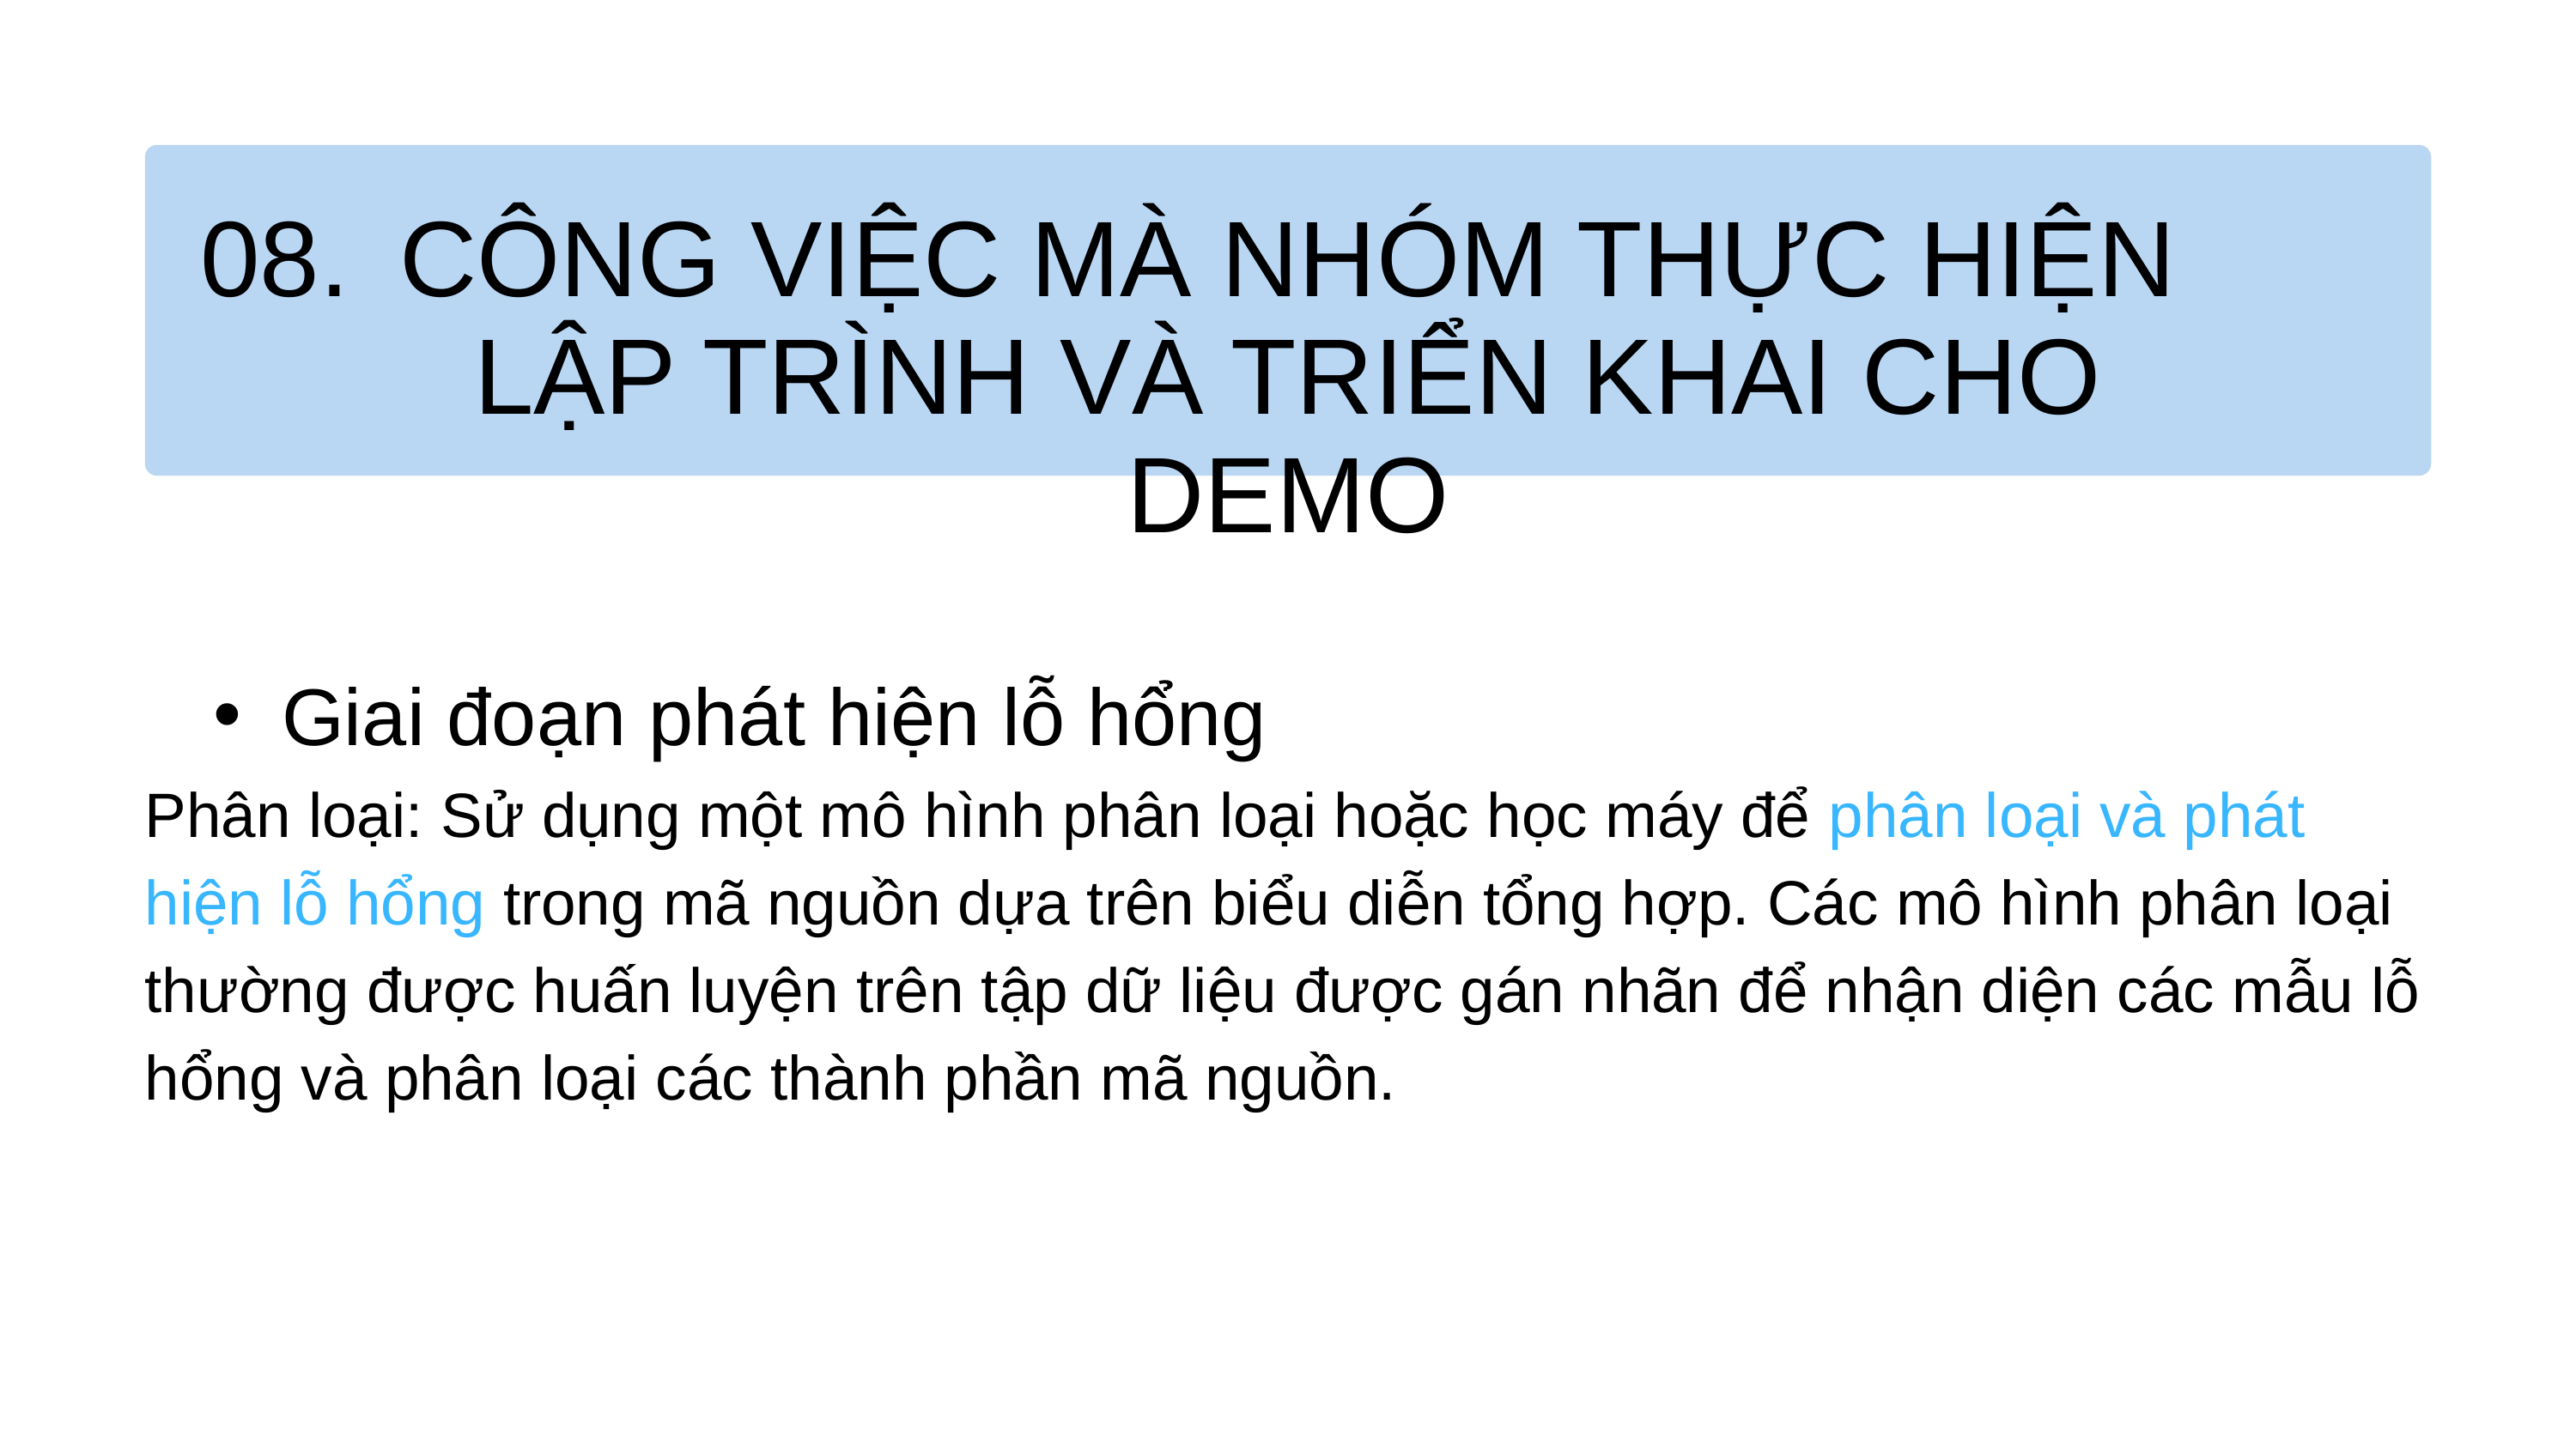

08.
CÔNG VIỆC MÀ NHÓM THỰC HIỆN LẬP TRÌNH VÀ TRIỂN KHAI CHO DEMO
Giai đoạn phát hiện lỗ hổng
Phân loại: Sử dụng một mô hình phân loại hoặc học máy để phân loại và phát hiện lỗ hổng trong mã nguồn dựa trên biểu diễn tổng hợp. Các mô hình phân loại thường được huấn luyện trên tập dữ liệu được gán nhãn để nhận diện các mẫu lỗ hổng và phân loại các thành phần mã nguồn.